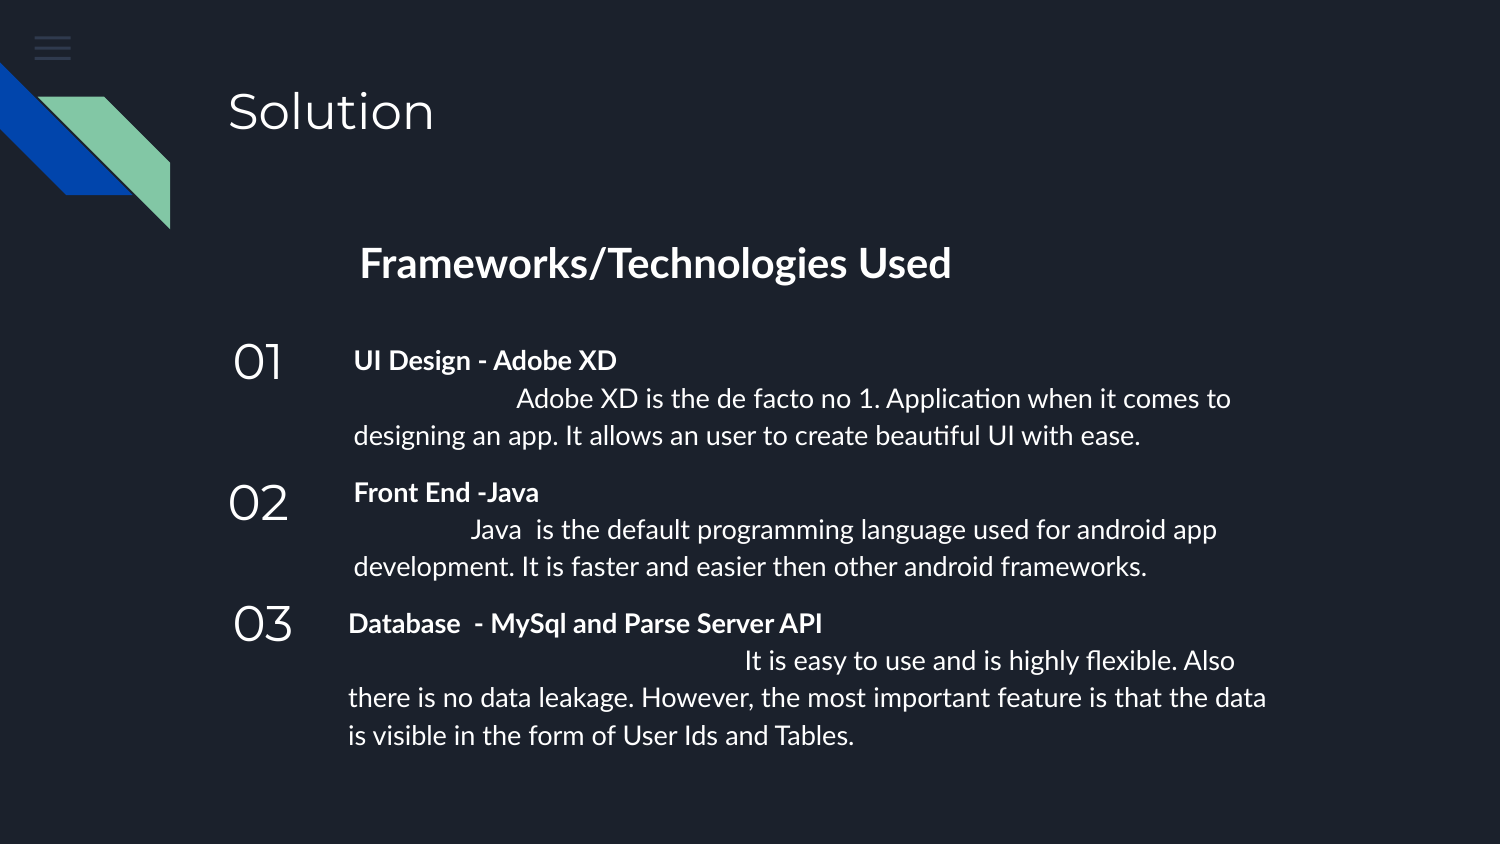

# Solution
Frameworks/Technologies Used
01

UI Design - Adobe XD                                                                                                                               Adobe XD is the de facto no 1. Application when it comes to designing an app. It allows an user to create beautiful UI with ease.

Front End -Java                                                                                                                                    Java  is the default programming language used for android app development. It is faster and easier then other android frameworks.

02

03
Database  - MySql and Parse Server API                                                                                                                                    It is easy to use and is highly flexible. Also there is no data leakage. However, the most important feature is that the data is visible in the form of User Ids and Tables.